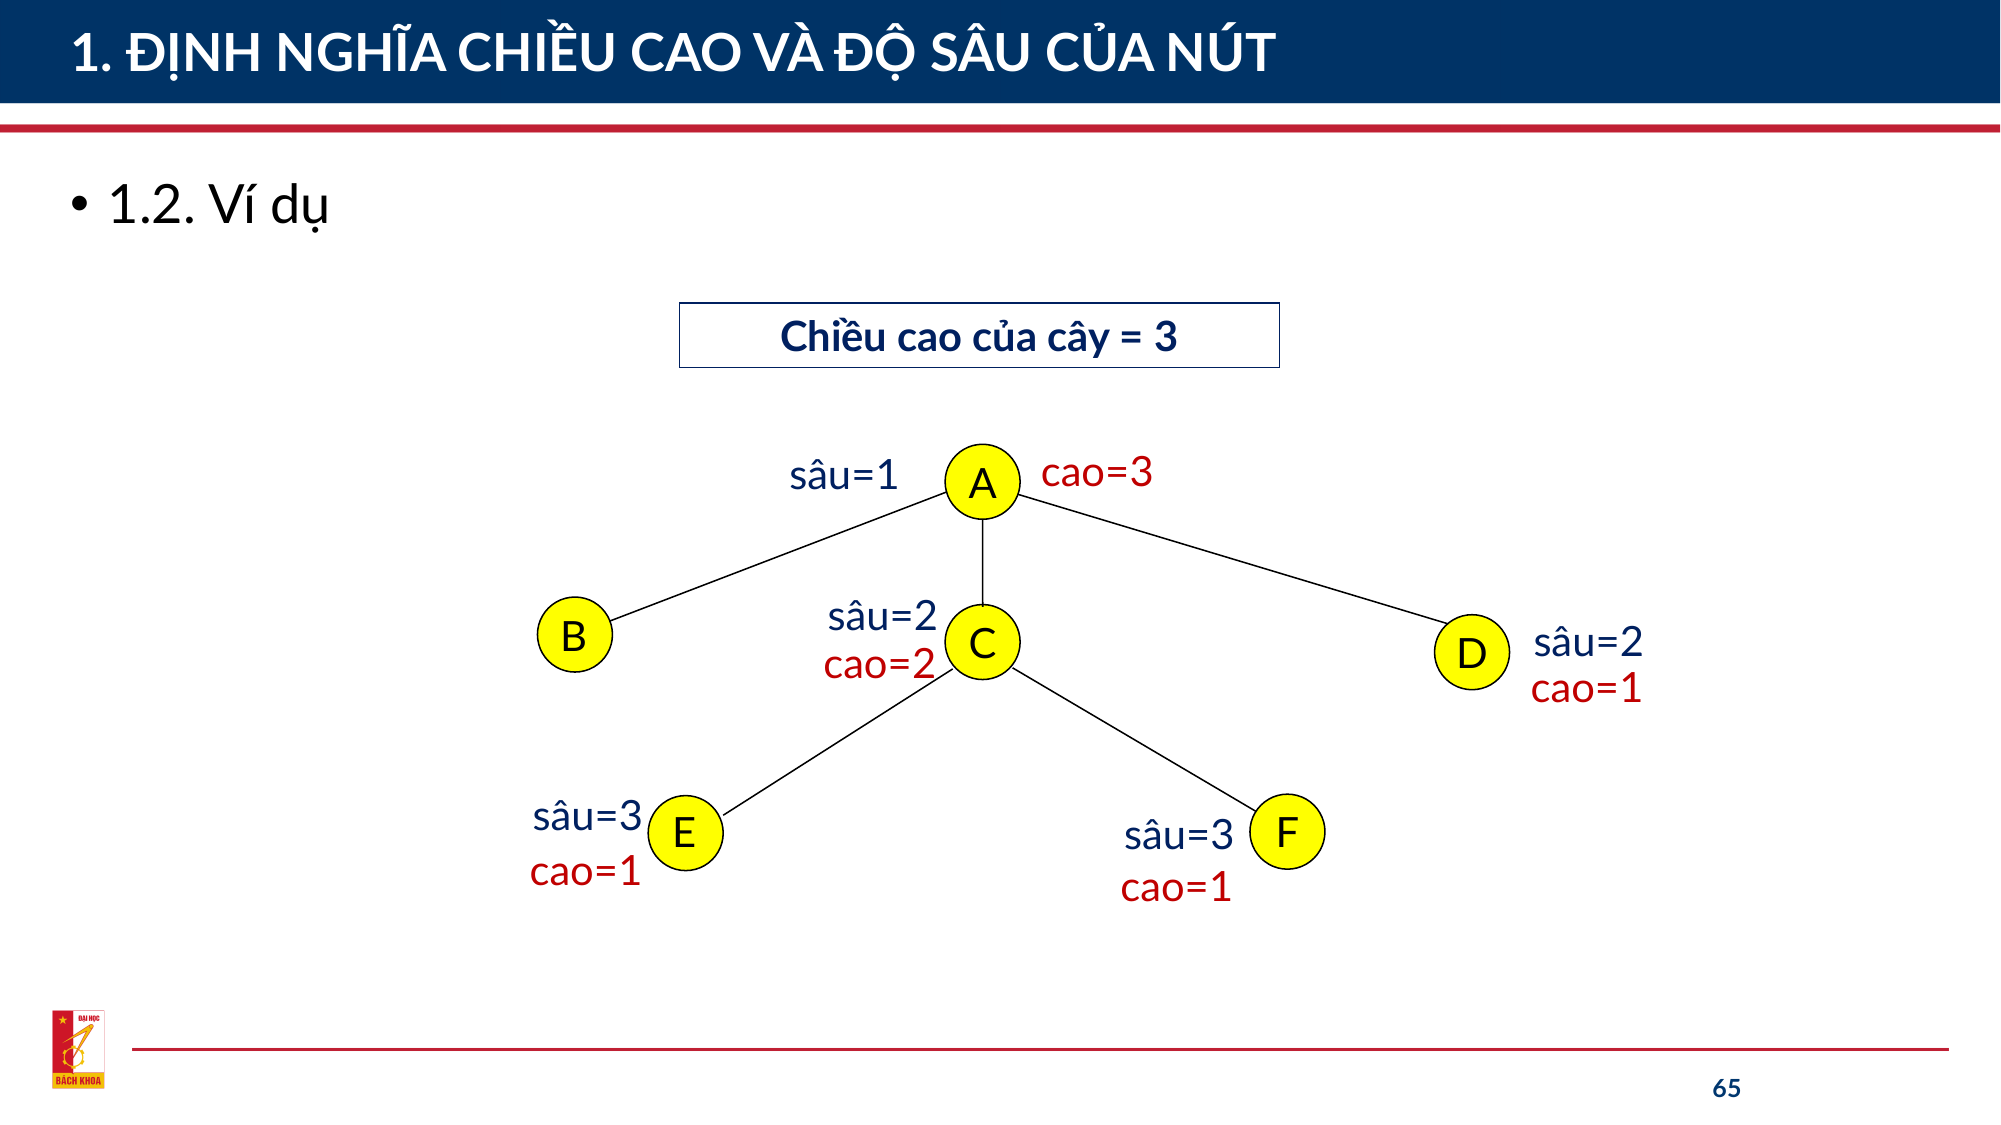

# 1. ĐỊNH NGHĨA CHIỀU CAO VÀ ĐỘ SÂU CỦA NÚT
1.2. Ví dụ
Chiều cao của cây = 3
cao=3
sâu=1

A

sâu=2

B

sâu=2
C

D
cao=2
cao=1

sâu=3

E
F
sâu=3
cao=1
cao=1
65